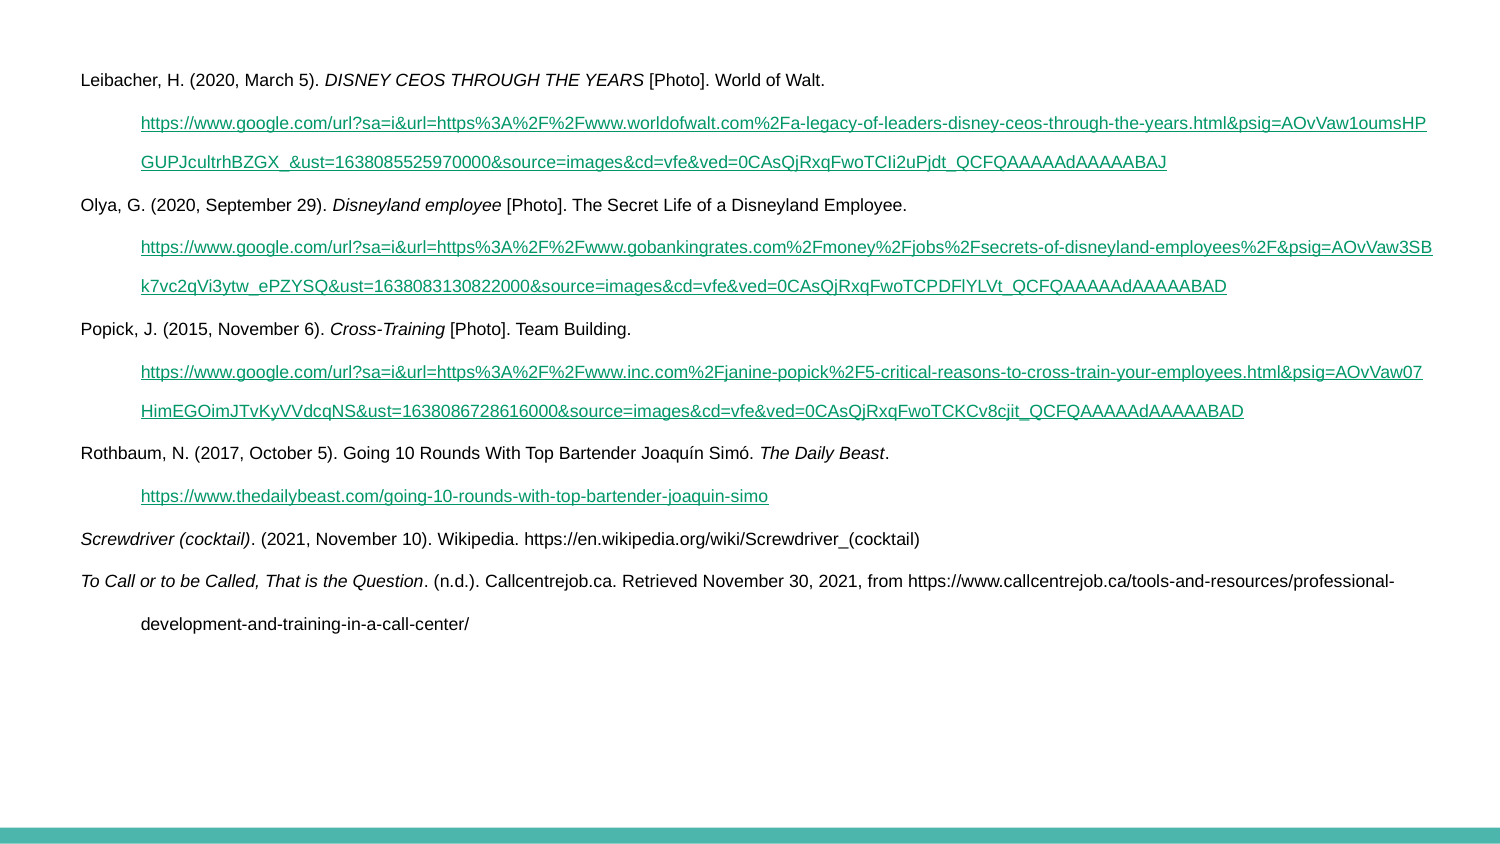

Leibacher, H. (2020, March 5). DISNEY CEOS THROUGH THE YEARS [Photo]. World of Walt. https://www.google.com/url?sa=i&url=https%3A%2F%2Fwww.worldofwalt.com%2Fa-legacy-of-leaders-disney-ceos-through-the-years.html&psig=AOvVaw1oumsHPGUPJcultrhBZGX_&ust=1638085525970000&source=images&cd=vfe&ved=0CAsQjRxqFwoTCIi2uPjdt_QCFQAAAAAdAAAAABAJ
Olya, G. (2020, September 29). Disneyland employee [Photo]. The Secret Life of a Disneyland Employee. https://www.google.com/url?sa=i&url=https%3A%2F%2Fwww.gobankingrates.com%2Fmoney%2Fjobs%2Fsecrets-of-disneyland-employees%2F&psig=AOvVaw3SBk7vc2qVi3ytw_ePZYSQ&ust=1638083130822000&source=images&cd=vfe&ved=0CAsQjRxqFwoTCPDFlYLVt_QCFQAAAAAdAAAAABAD
Popick, J. (2015, November 6). Cross-Training [Photo]. Team Building. https://www.google.com/url?sa=i&url=https%3A%2F%2Fwww.inc.com%2Fjanine-popick%2F5-critical-reasons-to-cross-train-your-employees.html&psig=AOvVaw07HimEGOimJTvKyVVdcqNS&ust=1638086728616000&source=images&cd=vfe&ved=0CAsQjRxqFwoTCKCv8cjit_QCFQAAAAAdAAAAABAD
Rothbaum, N. (2017, October 5). Going 10 Rounds With Top Bartender Joaquín Simó. The Daily Beast. https://www.thedailybeast.com/going-10-rounds-with-top-bartender-joaquin-simo
Screwdriver (cocktail). (2021, November 10). Wikipedia. https://en.wikipedia.org/wiki/Screwdriver_(cocktail)
To Call or to be Called, That is the Question. (n.d.). Callcentrejob.ca. Retrieved November 30, 2021, from https://www.callcentrejob.ca/tools-and-resources/professional-development-and-training-in-a-call-center/